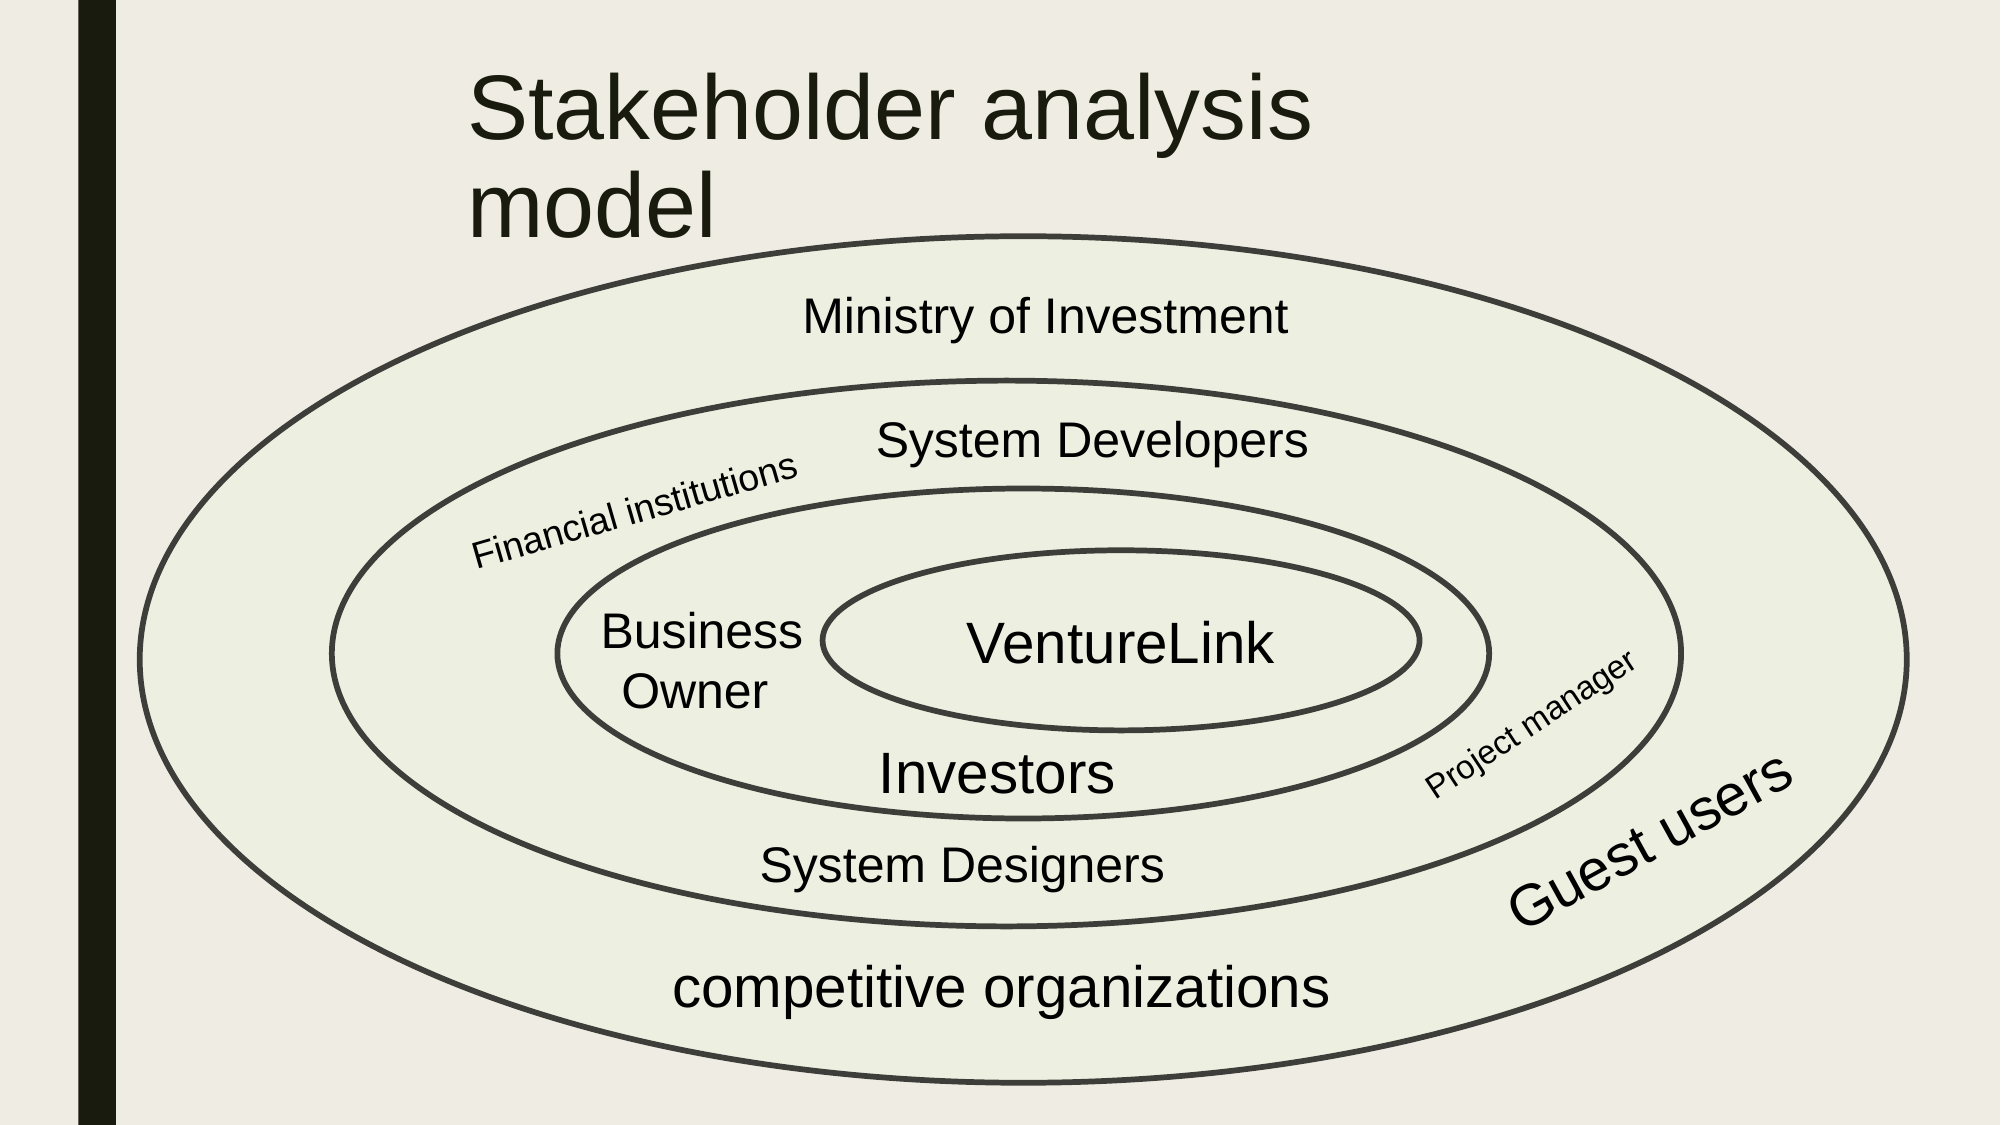

# Stakeholder analysis model

Ministry of Investment

System Developers
Financial institutions

VentureLink
 Business Owner
Project manager
 Investors
Guest users
System Designers
competitive organizations